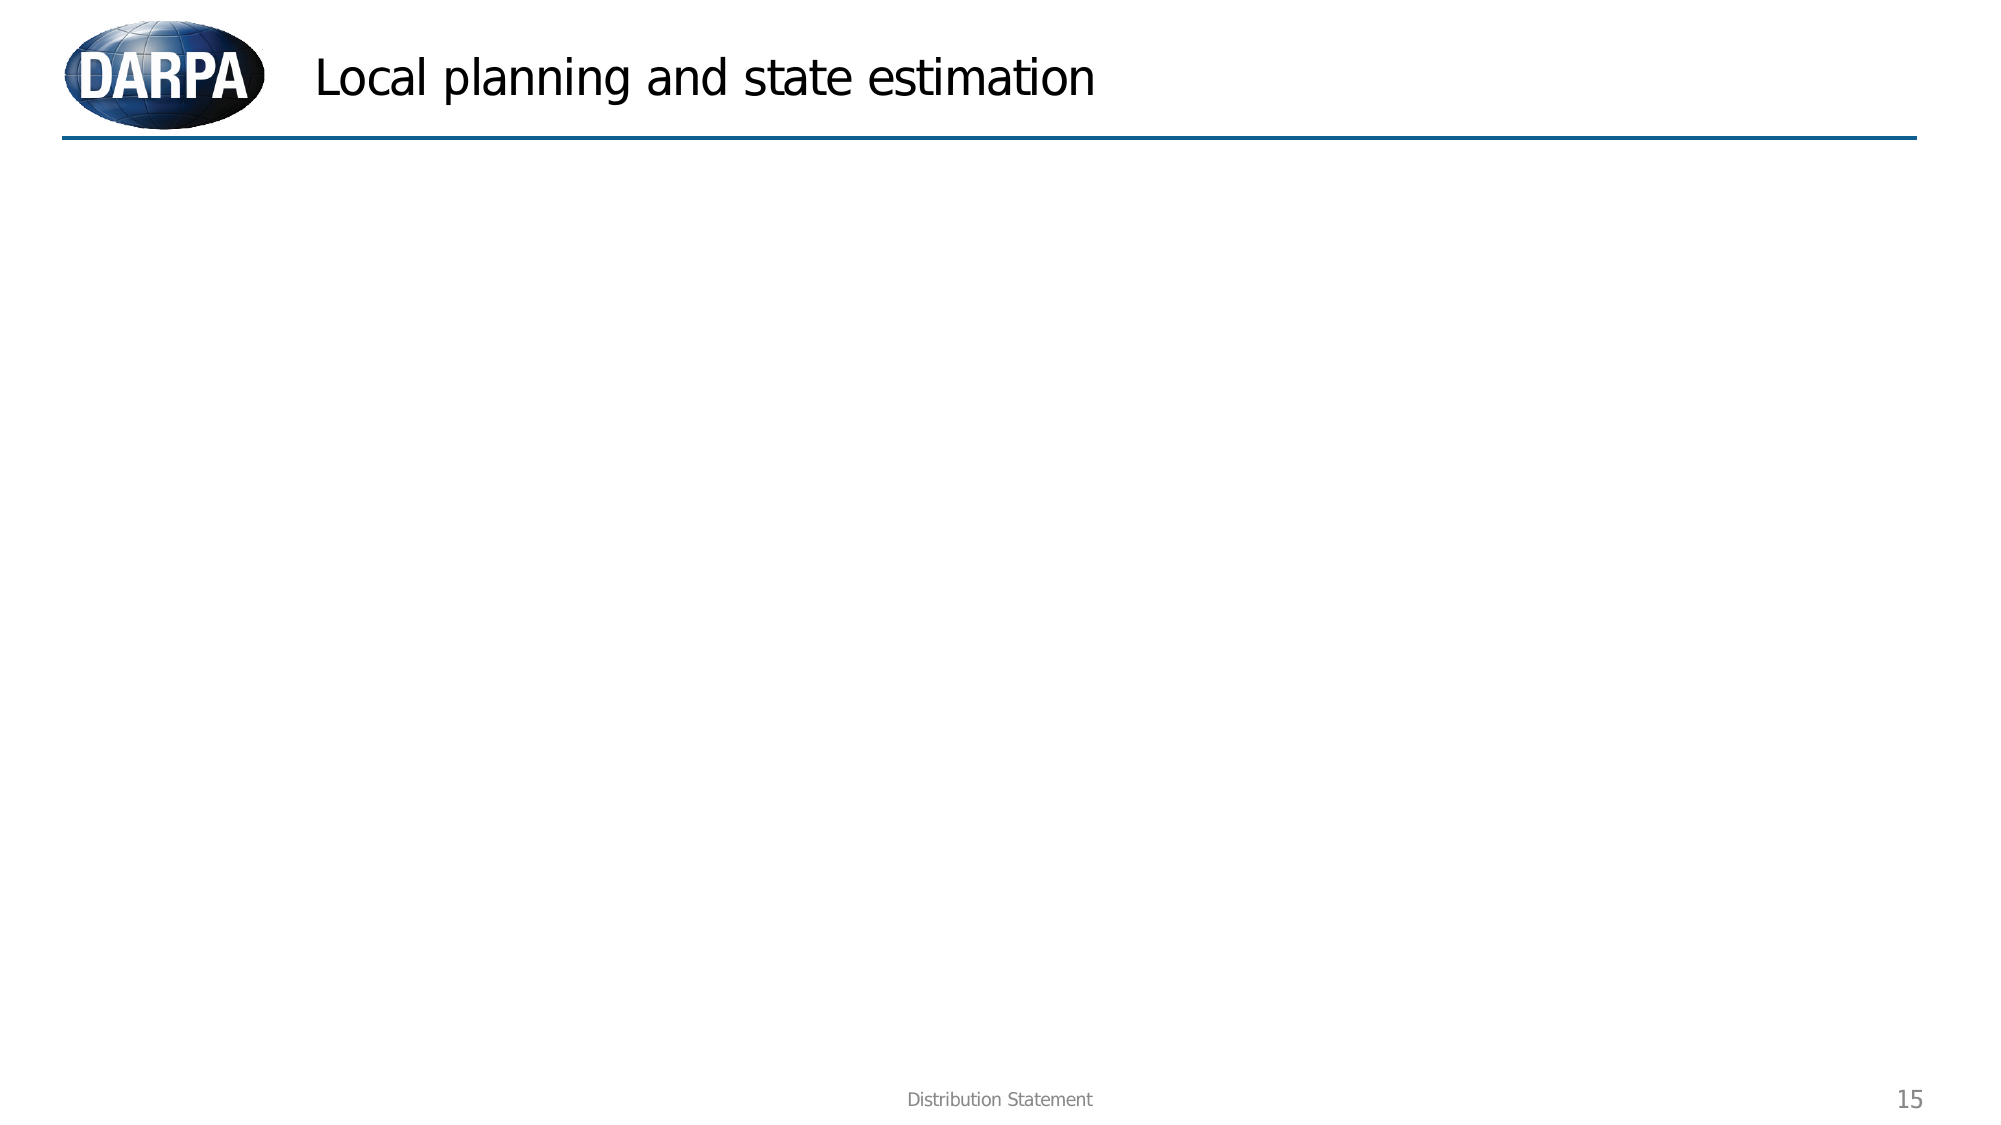

# Local planning and state estimation
Distribution Statement
15